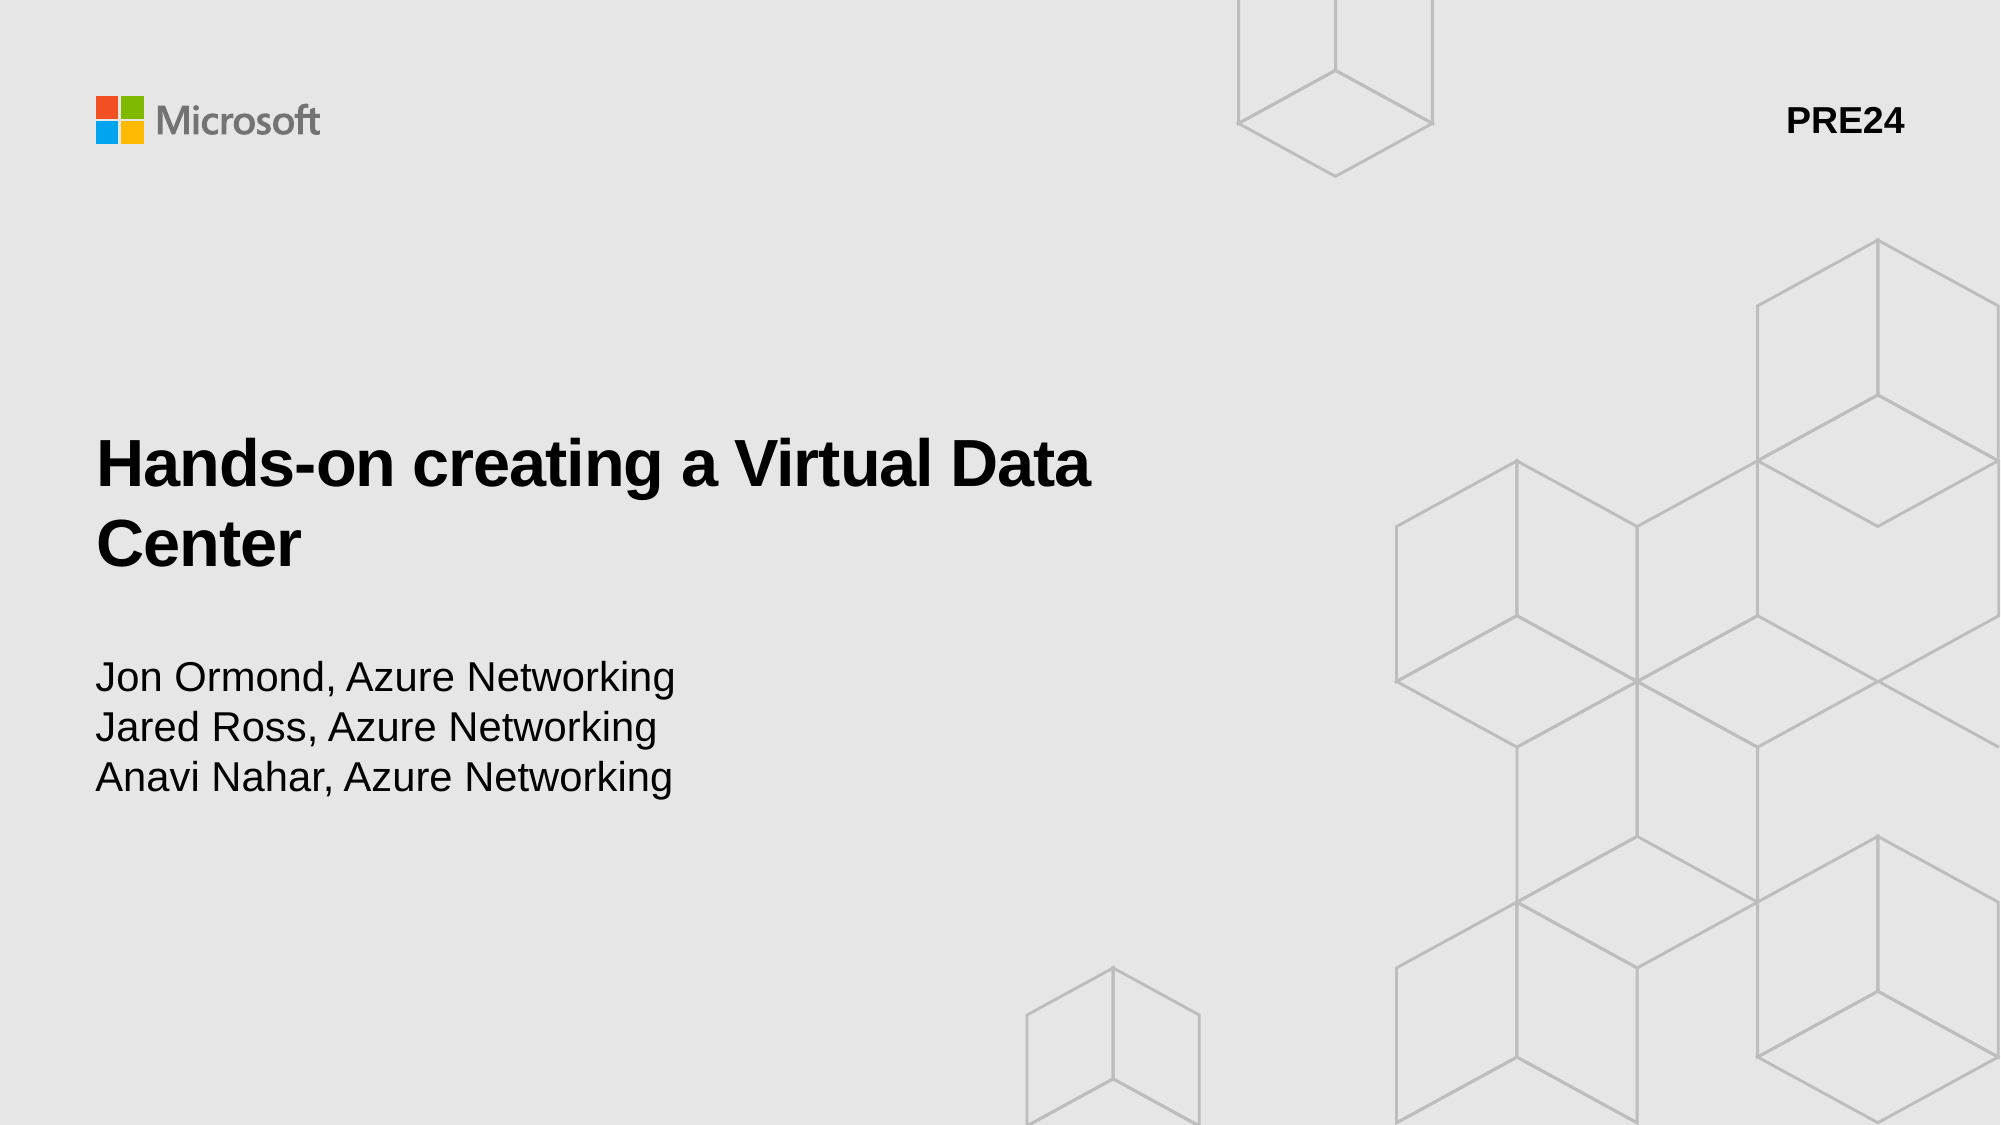

PRE24
# Hands-on creating a Virtual Data Center
Jon Ormond, Azure Networking
Jared Ross, Azure Networking
Anavi Nahar, Azure Networking